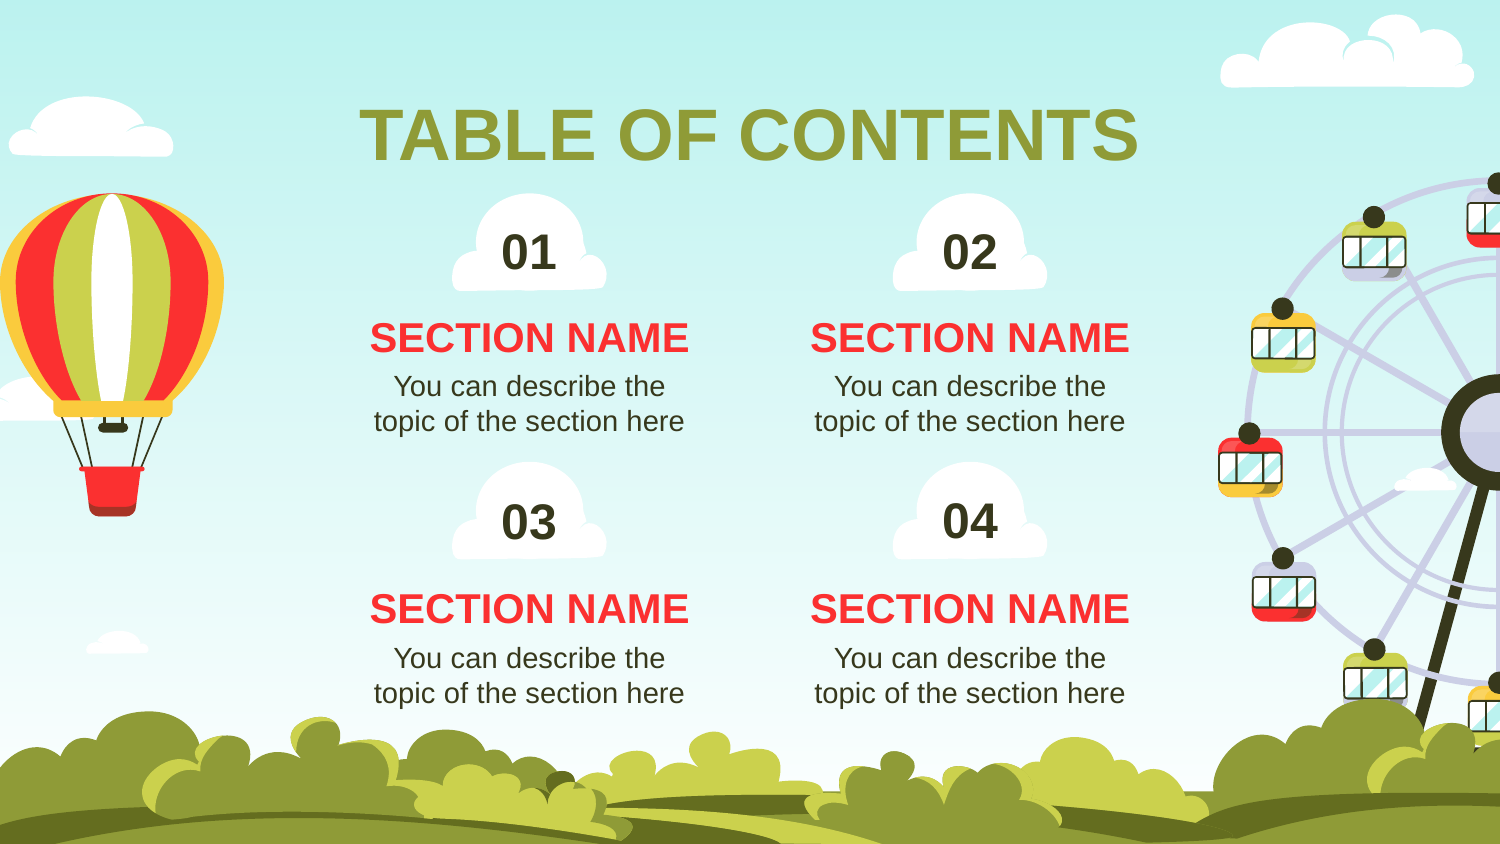

TABLE OF CONTENTS

# 01
02
SECTION NAME
SECTION NAME
You can describe the topic of the section here
You can describe the topic of the section here

04
03
SECTION NAME
SECTION NAME
You can describe the topic of the section here
You can describe the topic of the section here